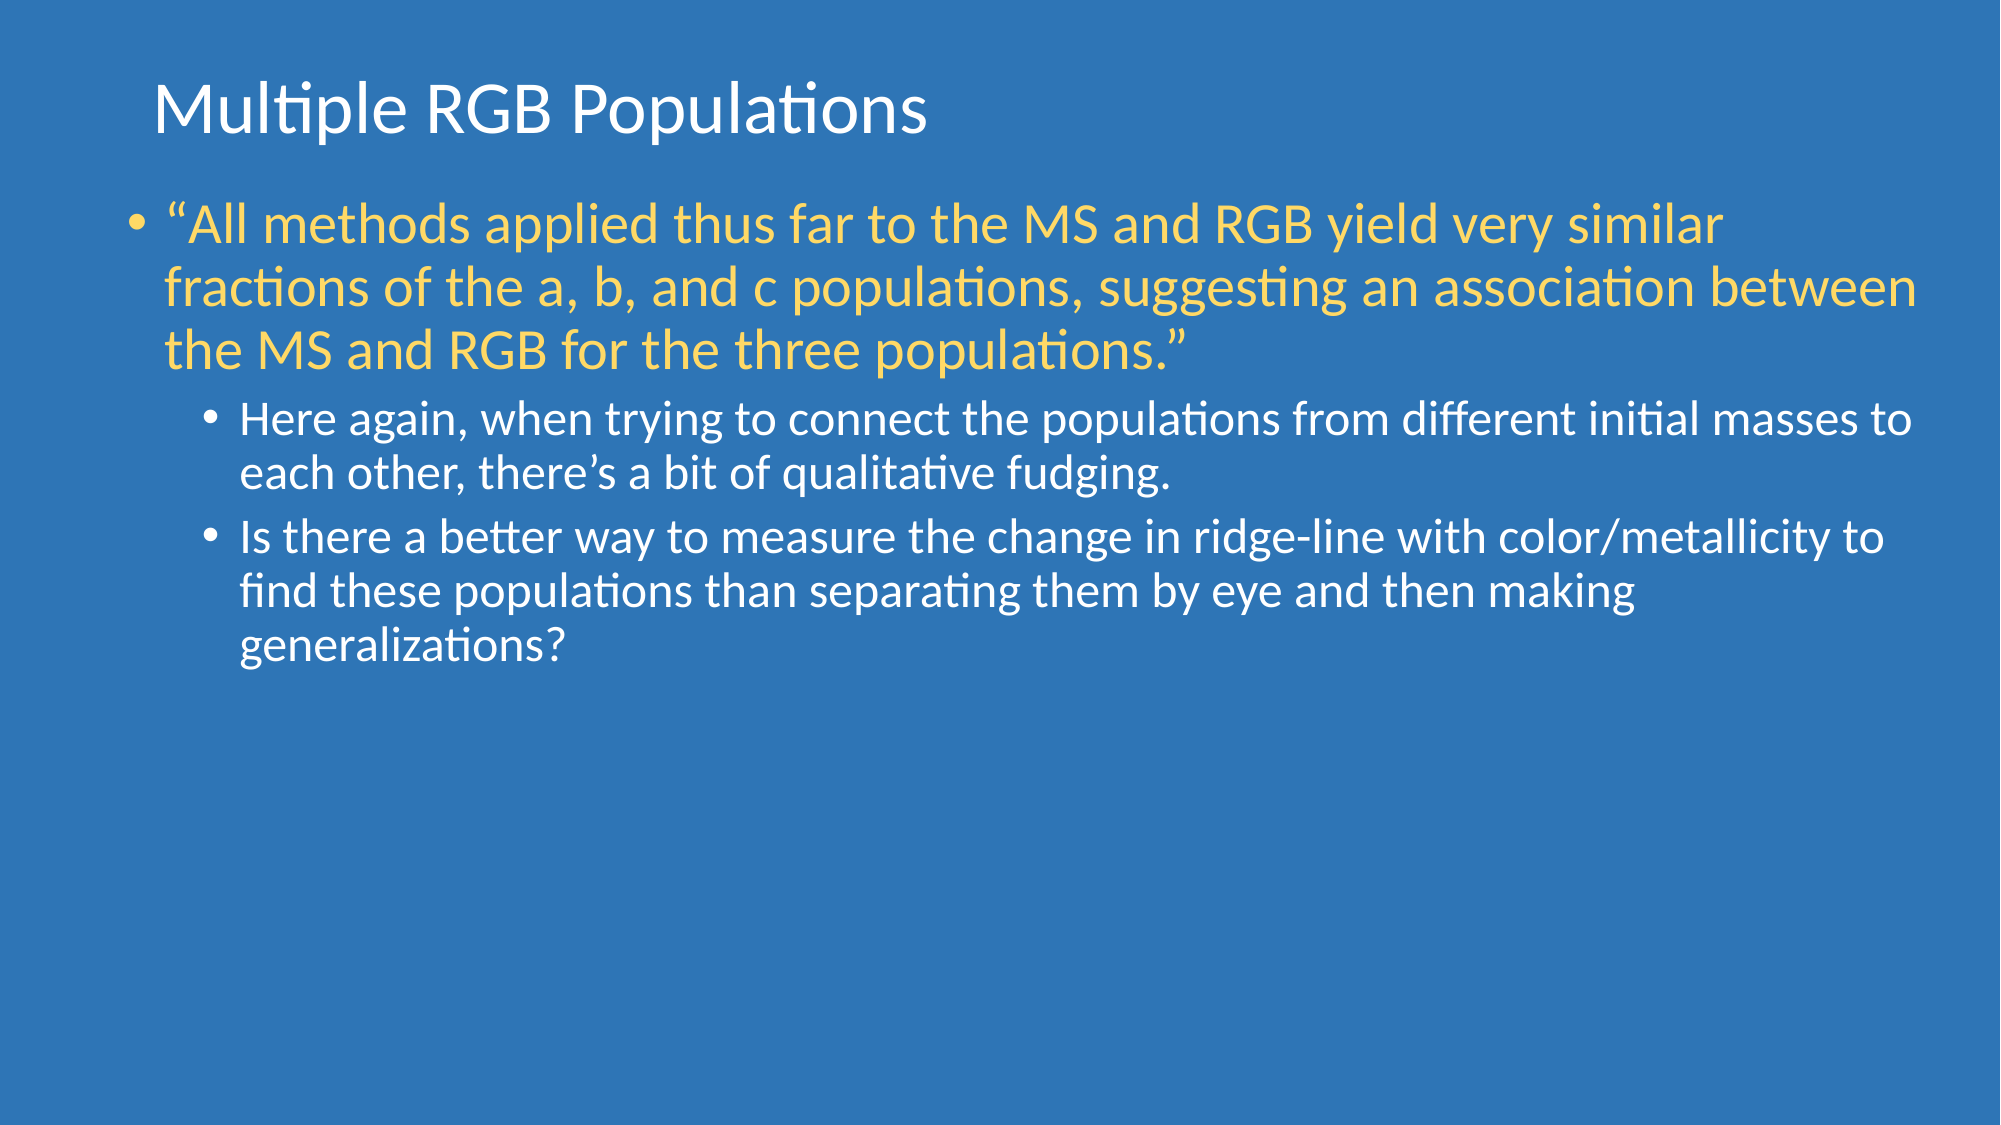

# Multiple RGB Populations
“All methods applied thus far to the MS and RGB yield very similar fractions of the a, b, and c populations, suggesting an association between the MS and RGB for the three populations.”
Here again, when trying to connect the populations from different initial masses to each other, there’s a bit of qualitative fudging.
Is there a better way to measure the change in ridge-line with color/metallicity to find these populations than separating them by eye and then making generalizations?